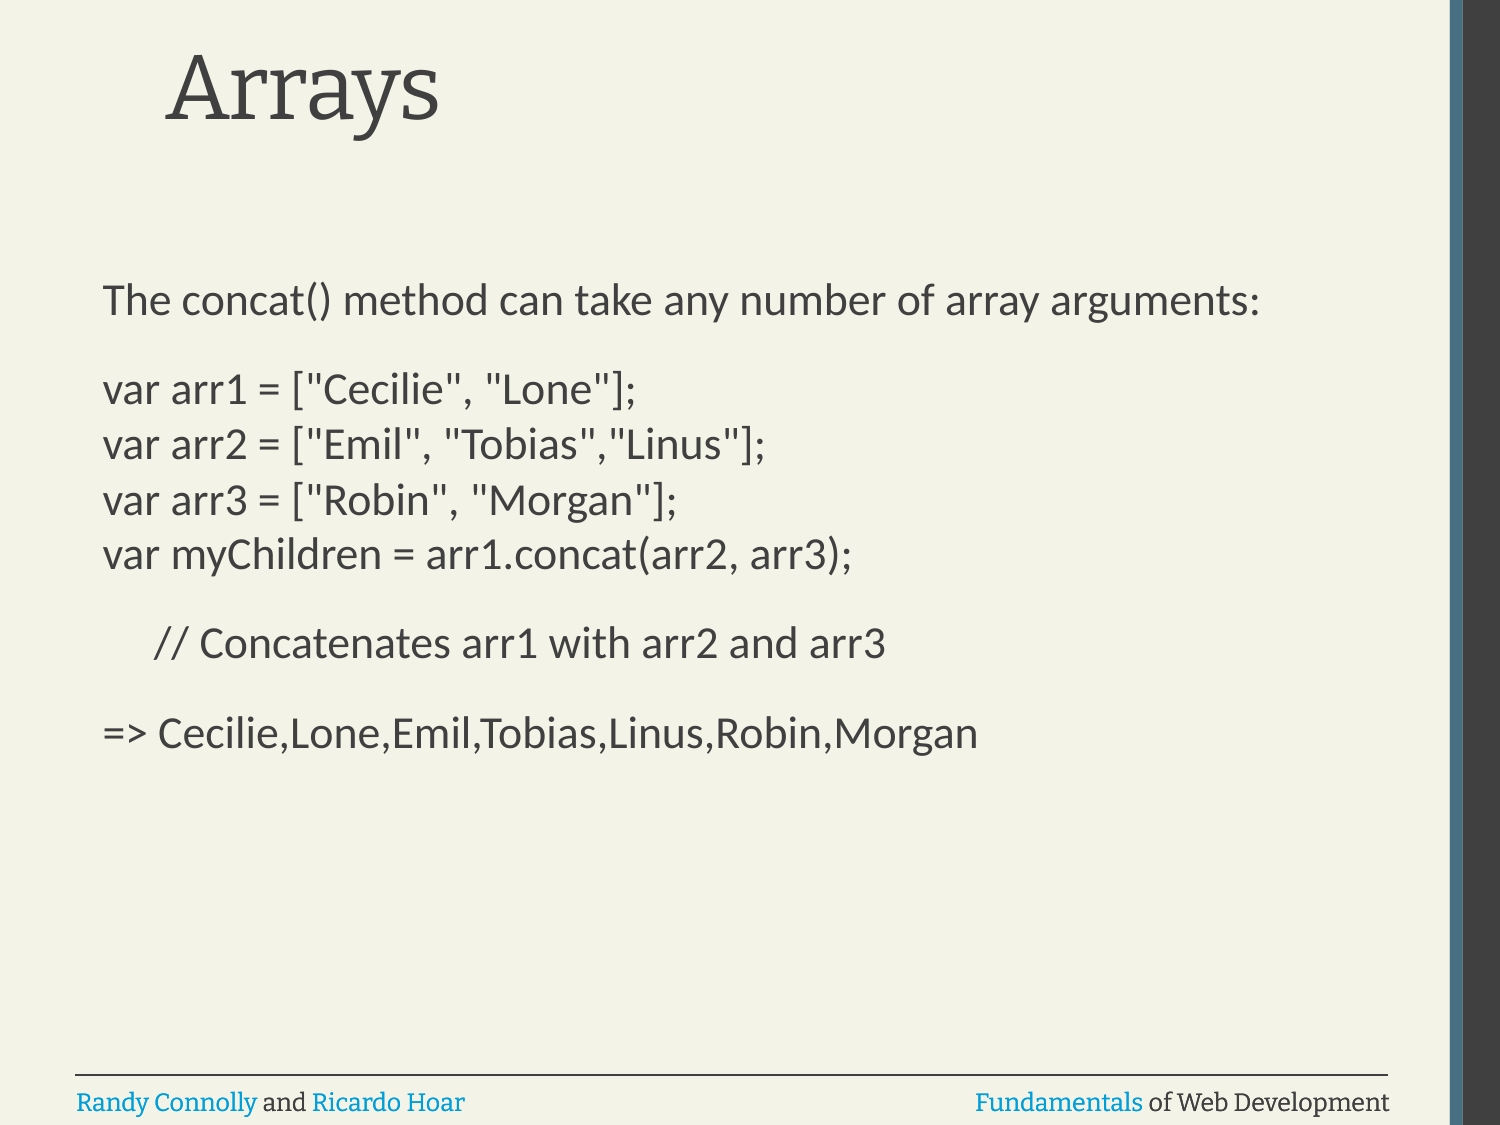

# Arrays
The concat() method can take any number of array arguments:
var arr1 = ["Cecilie", "Lone"];
var arr2 = ["Emil", "Tobias","Linus"];
var arr3 = ["Robin", "Morgan"];
var myChildren = arr1.concat(arr2, arr3);
     // Concatenates arr1 with arr2 and arr3
=> Cecilie,Lone,Emil,Tobias,Linus,Robin,Morgan